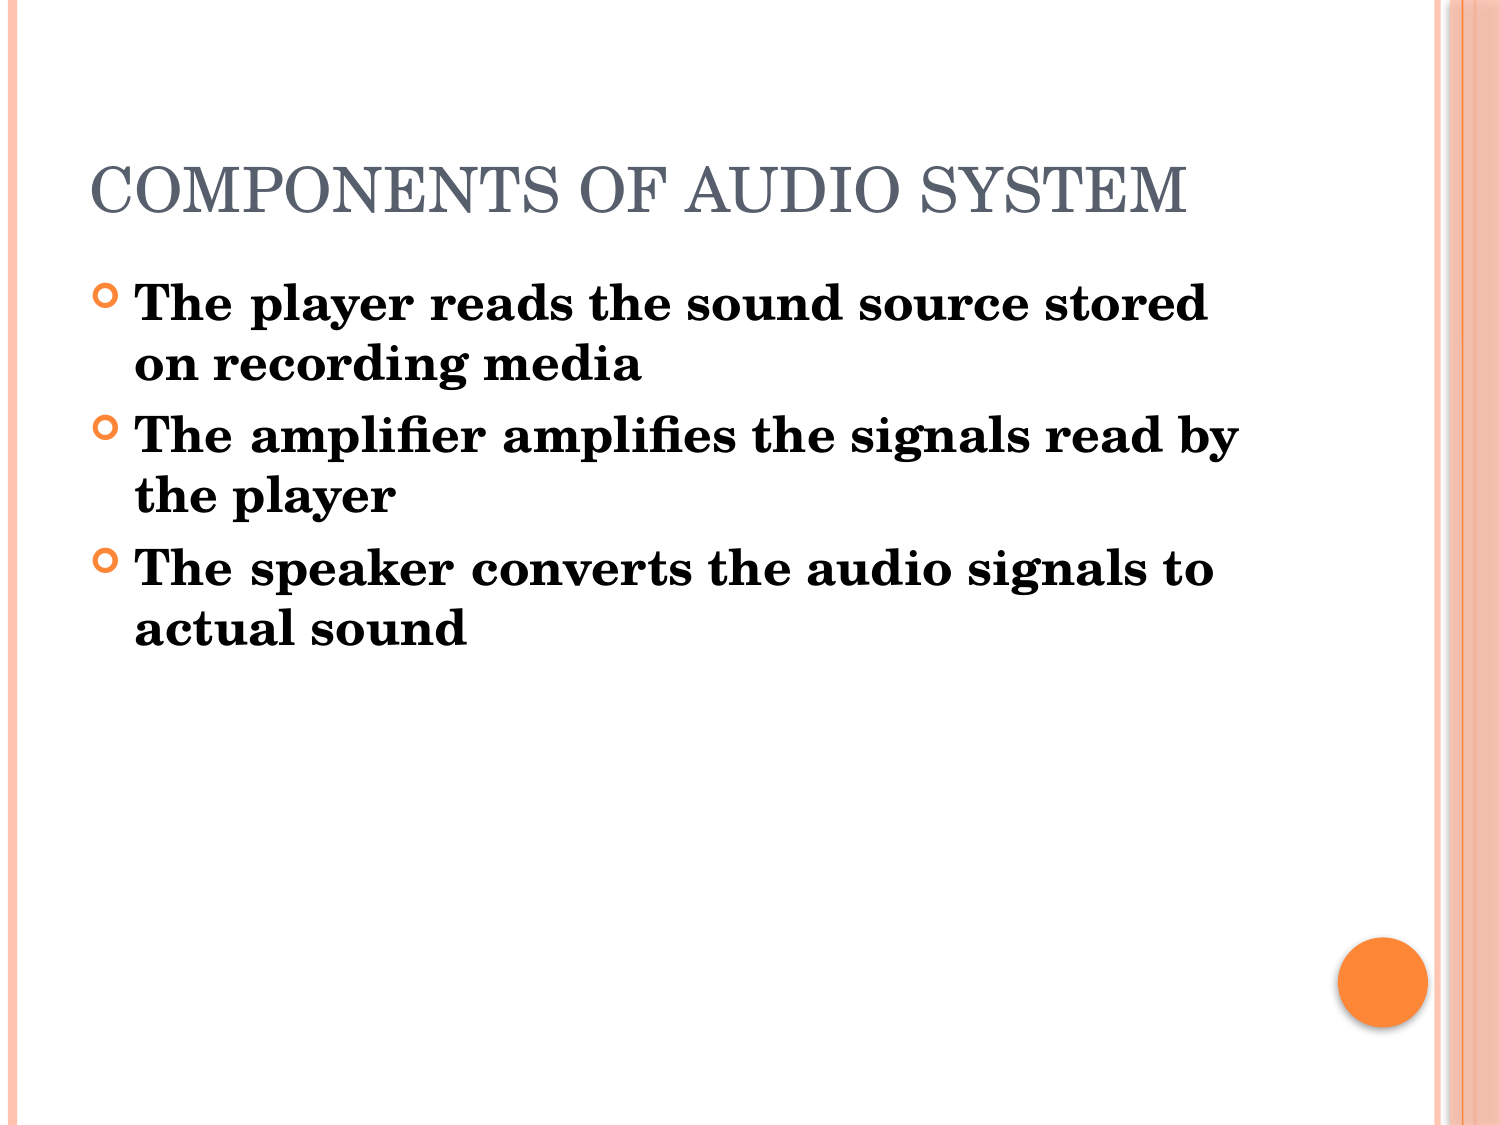

# Components of audio system
The player reads the sound source stored on recording media
The amplifier amplifies the signals read by the player
The speaker converts the audio signals to actual sound